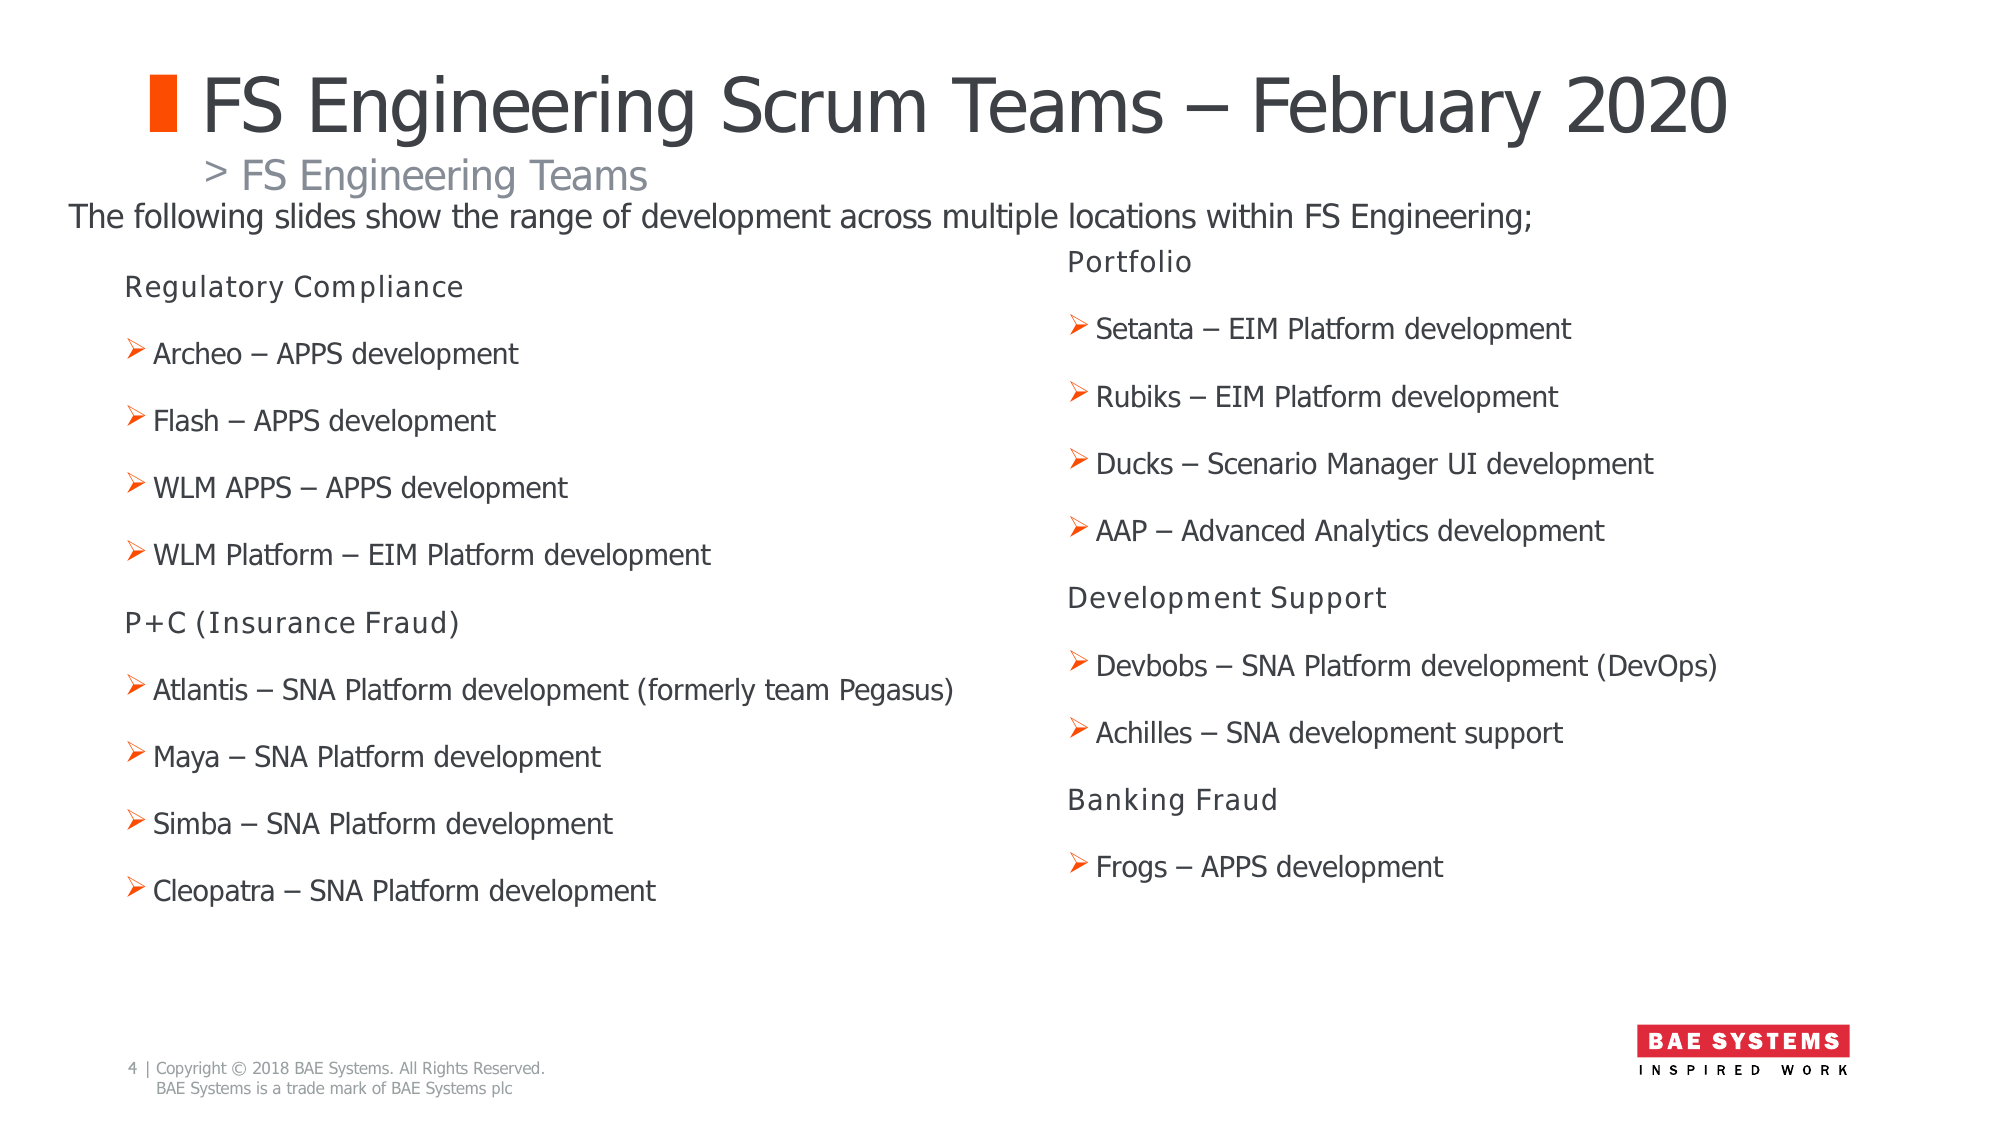

# FS Engineering Scrum Teams – February 2020
FS Engineering Teams
The following slides show the range of development across multiple locations within FS Engineering;
Regulatory Compliance
Archeo – APPS development
Flash – APPS development
WLM APPS – APPS development
WLM Platform – EIM Platform development
P+C (Insurance Fraud)
Atlantis – SNA Platform development (formerly team Pegasus)
Maya – SNA Platform development
Simba – SNA Platform development
Cleopatra – SNA Platform development

Portfolio
Setanta – EIM Platform development
Rubiks – EIM Platform development
Ducks – Scenario Manager UI development
AAP – Advanced Analytics development
Development Support
Devbobs – SNA Platform development (DevOps)
Achilles – SNA development support
Banking Fraud
Frogs – APPS development